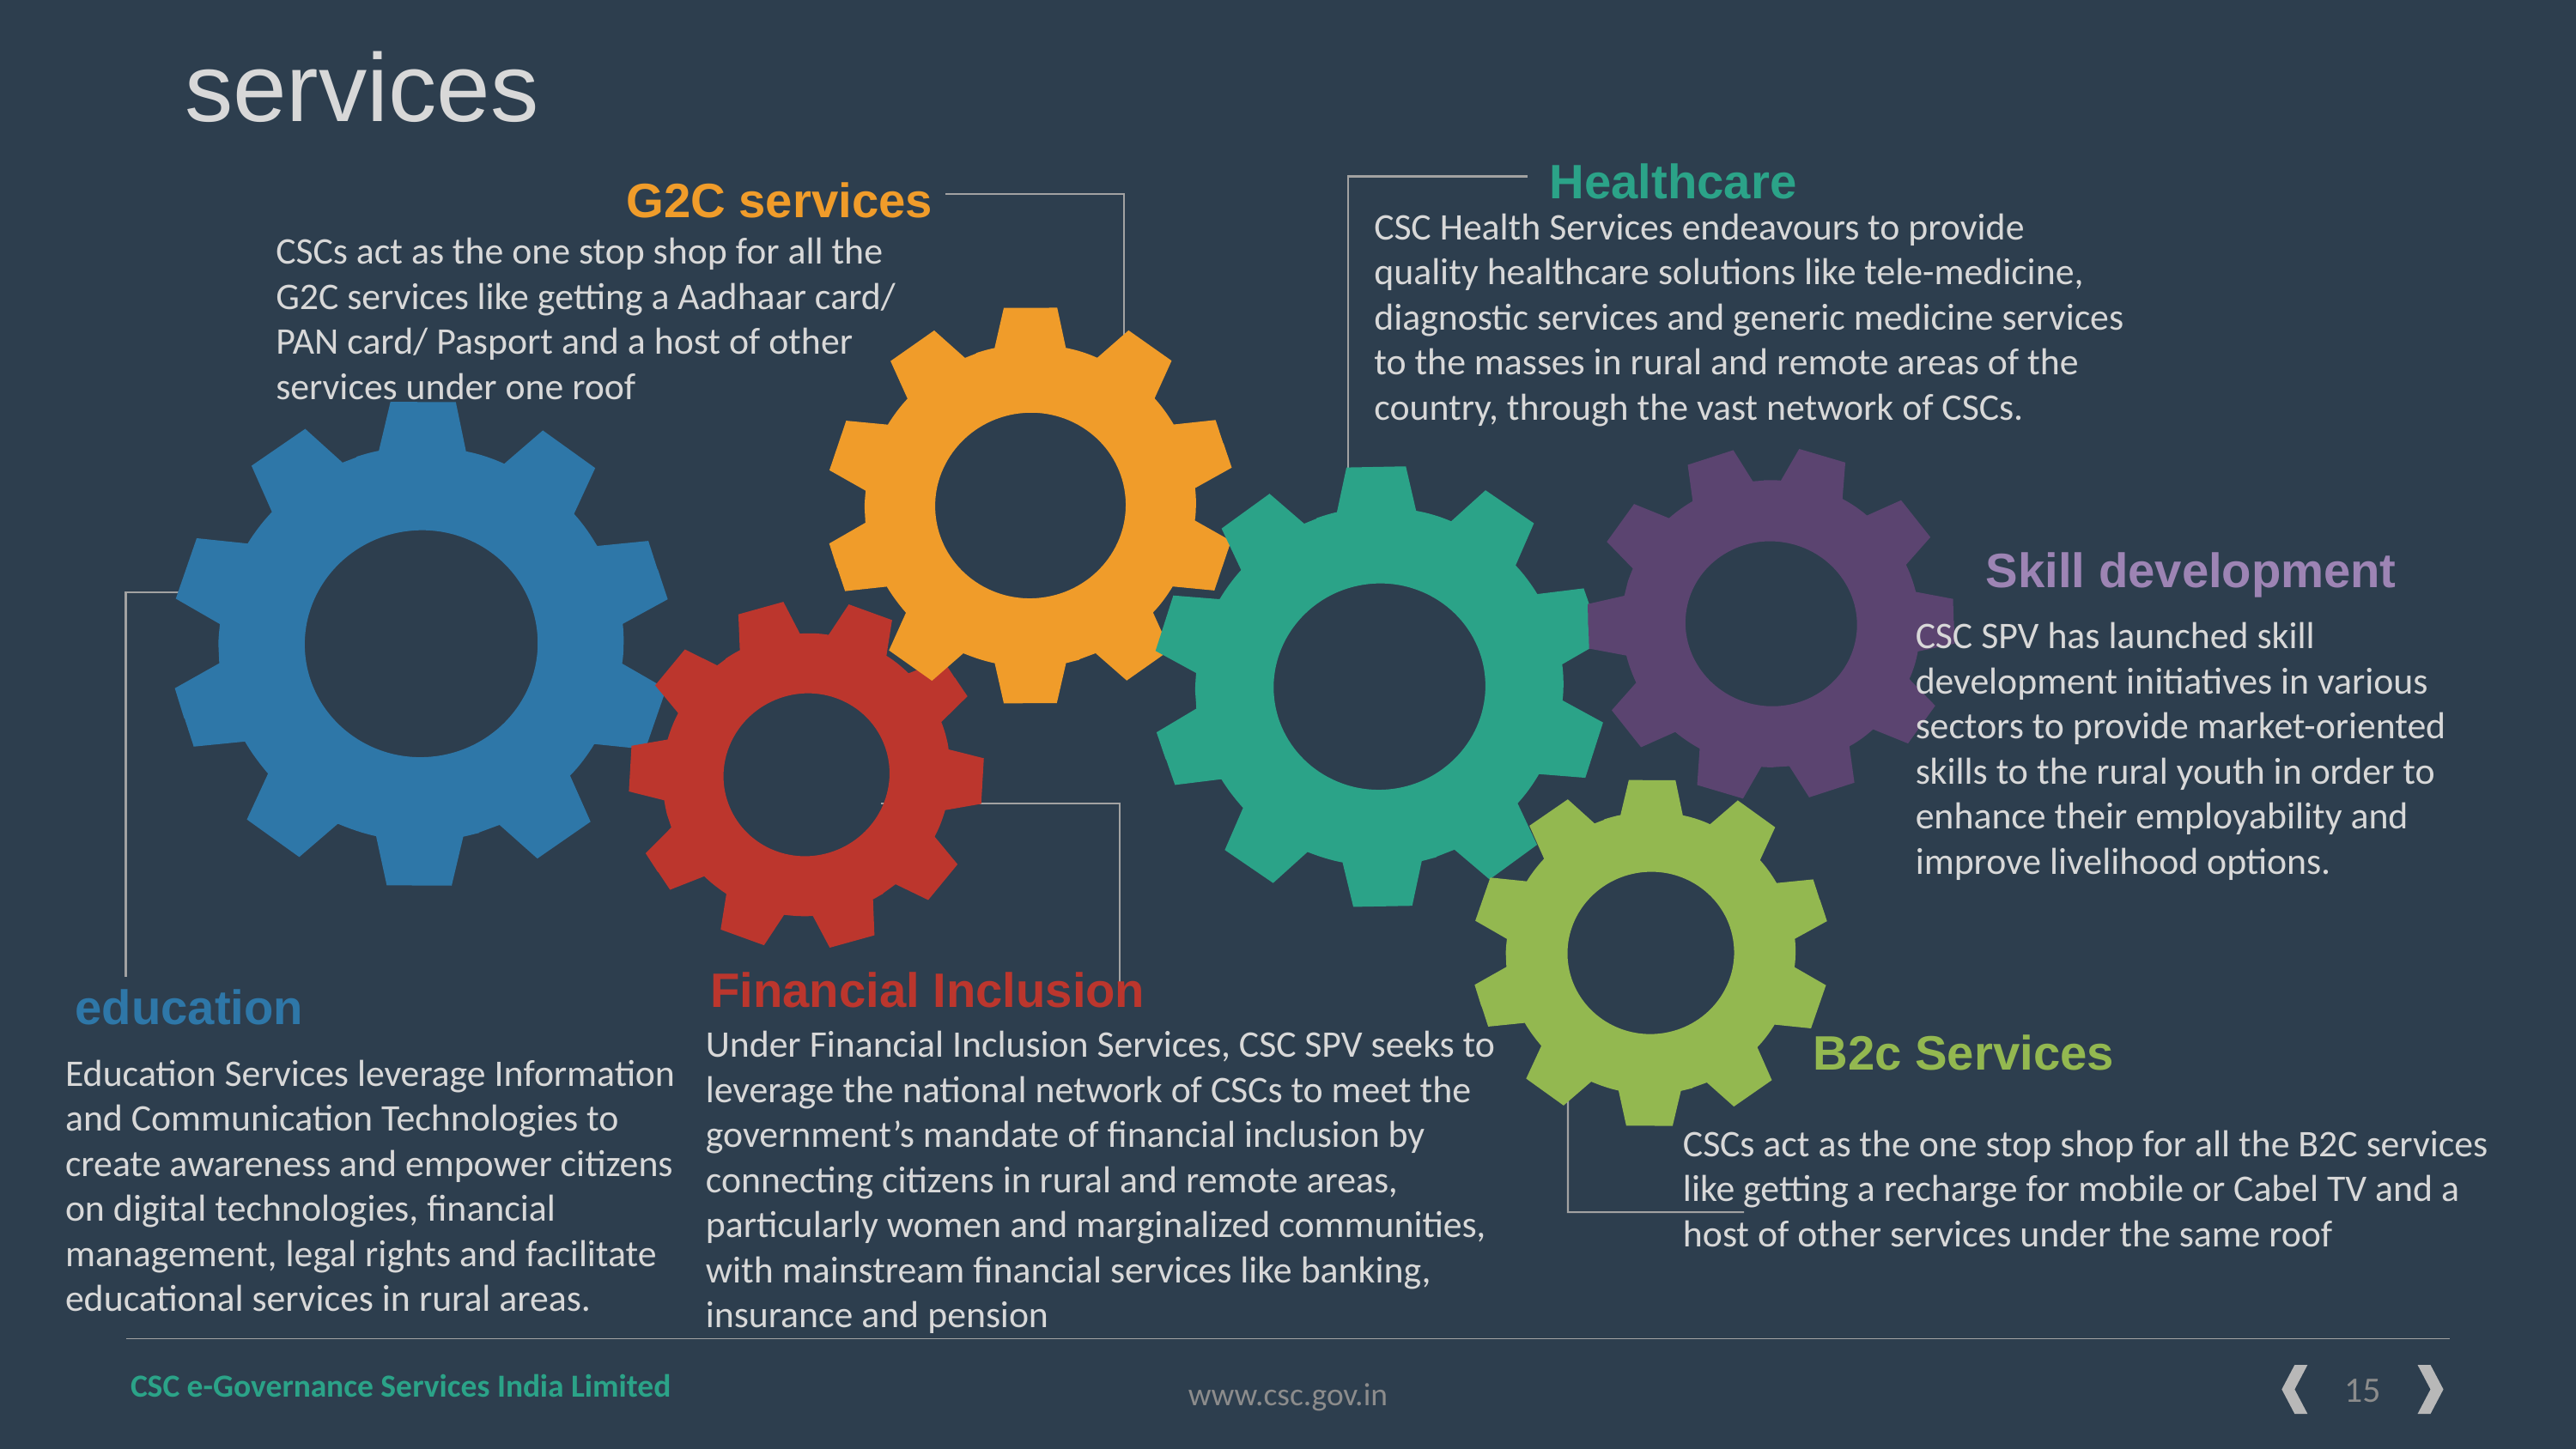

# services
Healthcare
G2C services

CSC Health Services endeavours to provide quality healthcare solutions like tele-medicine, diagnostic services and generic medicine services to the masses in rural and remote areas of the country, through the vast network of CSCs.
CSCs act as the one stop shop for all the G2C services like getting a Aadhaar card/ PAN card/ Pasport and a host of other services under one roof

Skill development

CSC SPV has launched skill development initiatives in various sectors to provide market-oriented skills to the rural youth in order to enhance their employability and improve livelihood options.

Financial Inclusion
education
Under Financial Inclusion Services, CSC SPV seeks to leverage the national network of CSCs to meet the government’s mandate of financial inclusion by connecting citizens in rural and remote areas, particularly women and marginalized communities, with mainstream financial services like banking, insurance and pension
B2c Services

Education Services leverage Information and Communication Technologies to create awareness and empower citizens on digital technologies, financial management, legal rights and facilitate educational services in rural areas.
CSCs act as the one stop shop for all the B2C services like getting a recharge for mobile or Cabel TV and a host of other services under the same roof